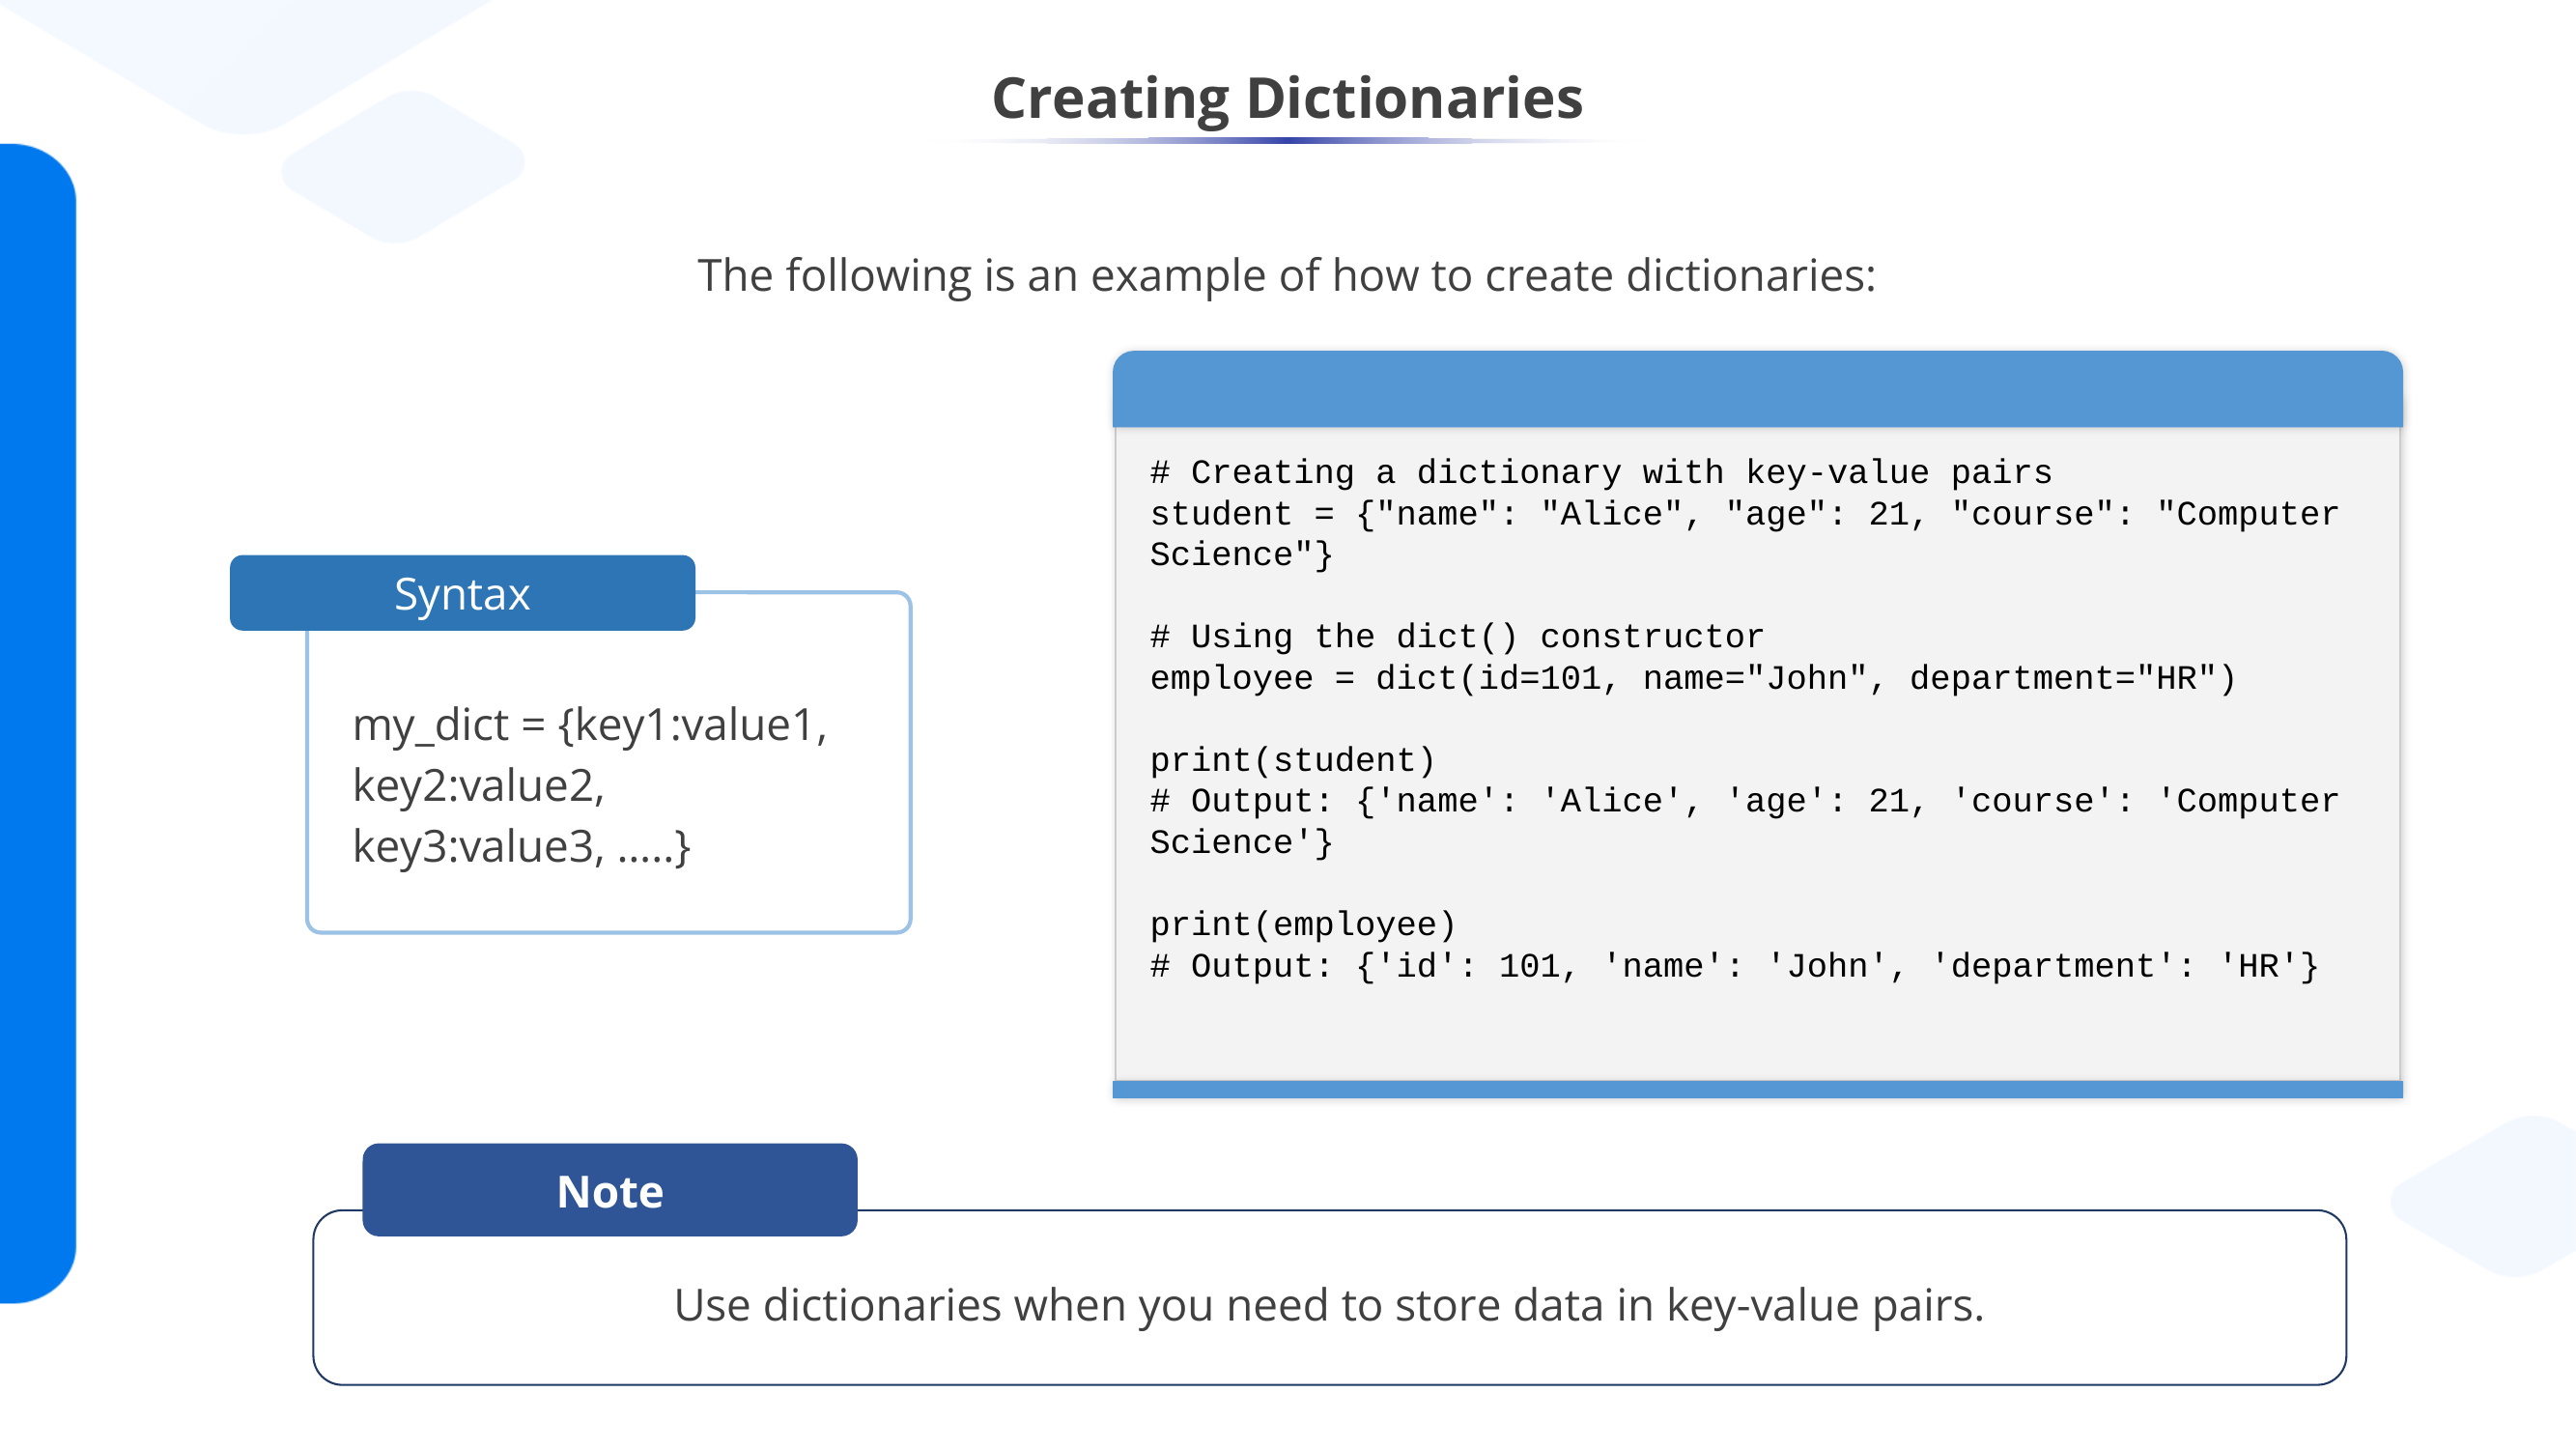

# Creating Dictionaries

The following is an example of how to create dictionaries:

# Creating a dictionary with key-value pairs
student = {"name": "Alice", "age": 21, "course": "Computer Science"}

# Using the dict() constructor
employee = dict(id=101, name="John", department="HR")

print(student)
# Output: {'name': 'Alice', 'age': 21, 'course': 'Computer Science'}

print(employee)
# Output: {'id': 101, 'name': 'John', 'department': 'HR'}
Syntax

my_dict = {key1:value1, key2:value2, key3:value3, …..}
Note

Use dictionaries when you need to store data in key-value pairs.